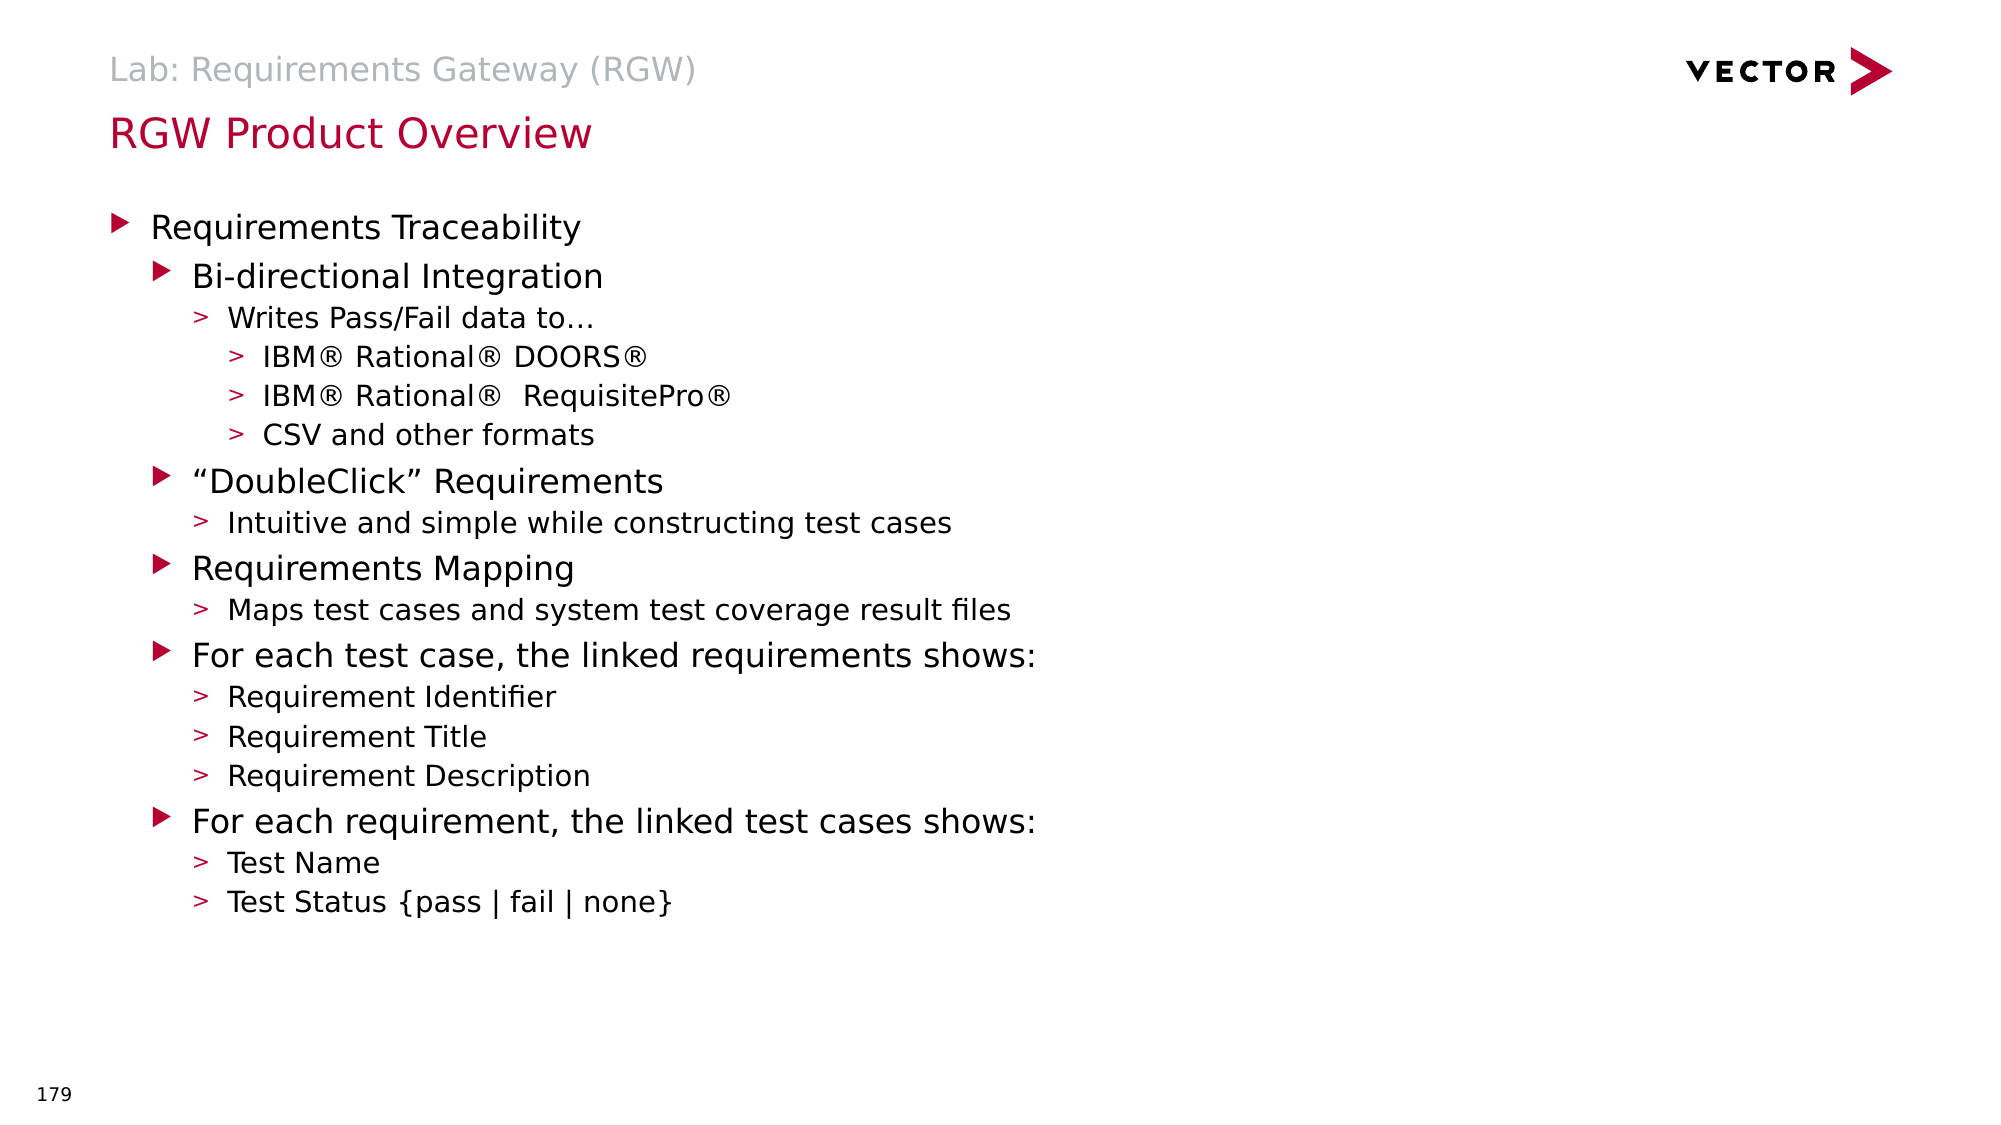

# Lab: Requirements Gateway (RGW)
RGW Product Overview
Requirements Traceability
Bi-directional Integration
Writes Pass/Fail data to…
IBM® Rational® DOORS®
IBM® Rational®  RequisitePro®
CSV and other formats
“DoubleClick” Requirements
Intuitive and simple while constructing test cases
Requirements Mapping
Maps test cases and system test coverage result files
For each test case, the linked requirements shows:
Requirement Identifier
Requirement Title
Requirement Description
For each requirement, the linked test cases shows:
Test Name
Test Status {pass | fail | none}